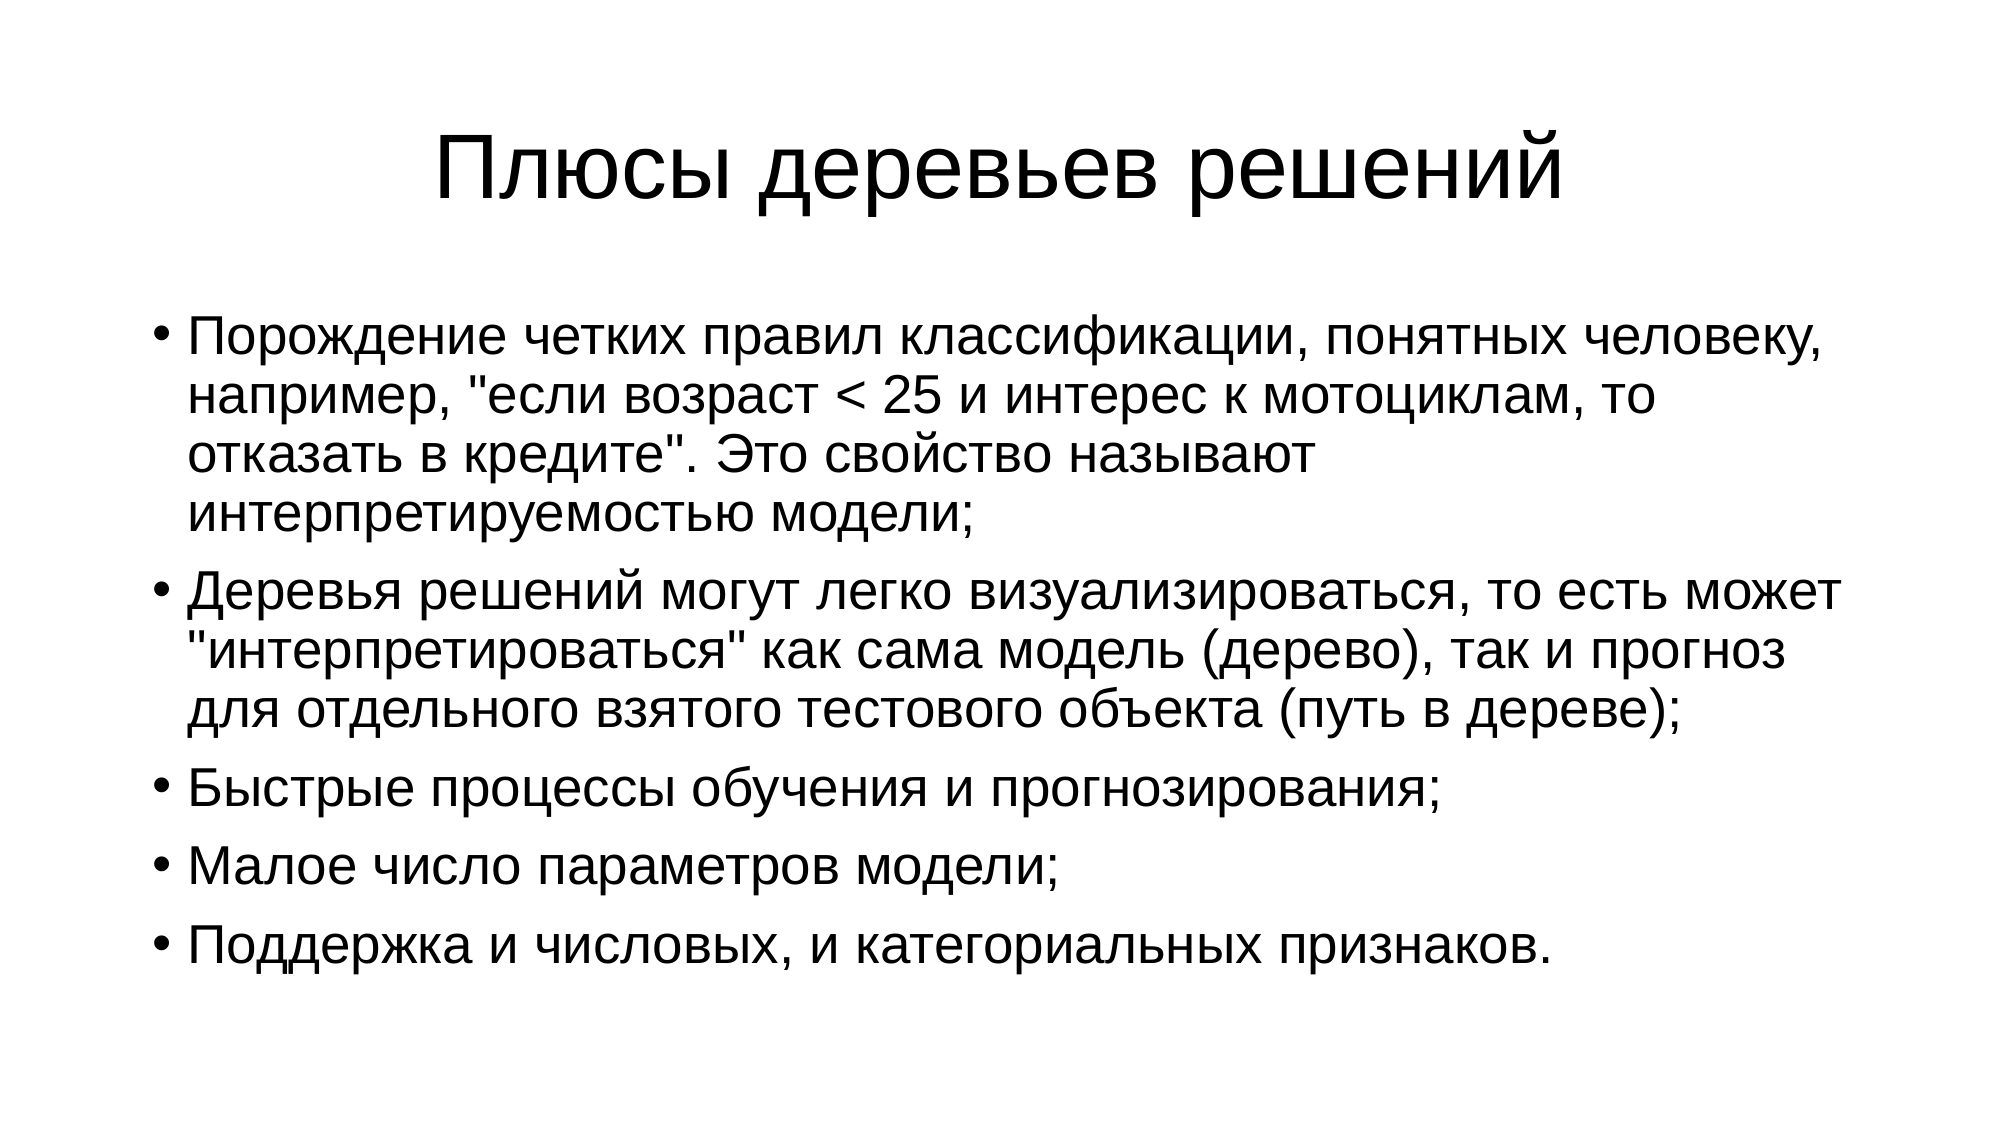

# Плюсы деревьев решений
Порождение четких правил классификации, понятных человеку, например, "если возраст < 25 и интерес к мотоциклам, то отказать в кредите". Это свойство называют интерпретируемостью модели;
Деревья решений могут легко визуализироваться, то есть может "интерпретироваться" как сама модель (дерево), так и прогноз для отдельного взятого тестового объекта (путь в дереве);
Быстрые процессы обучения и прогнозирования;
Малое число параметров модели;
Поддержка и числовых, и категориальных признаков.